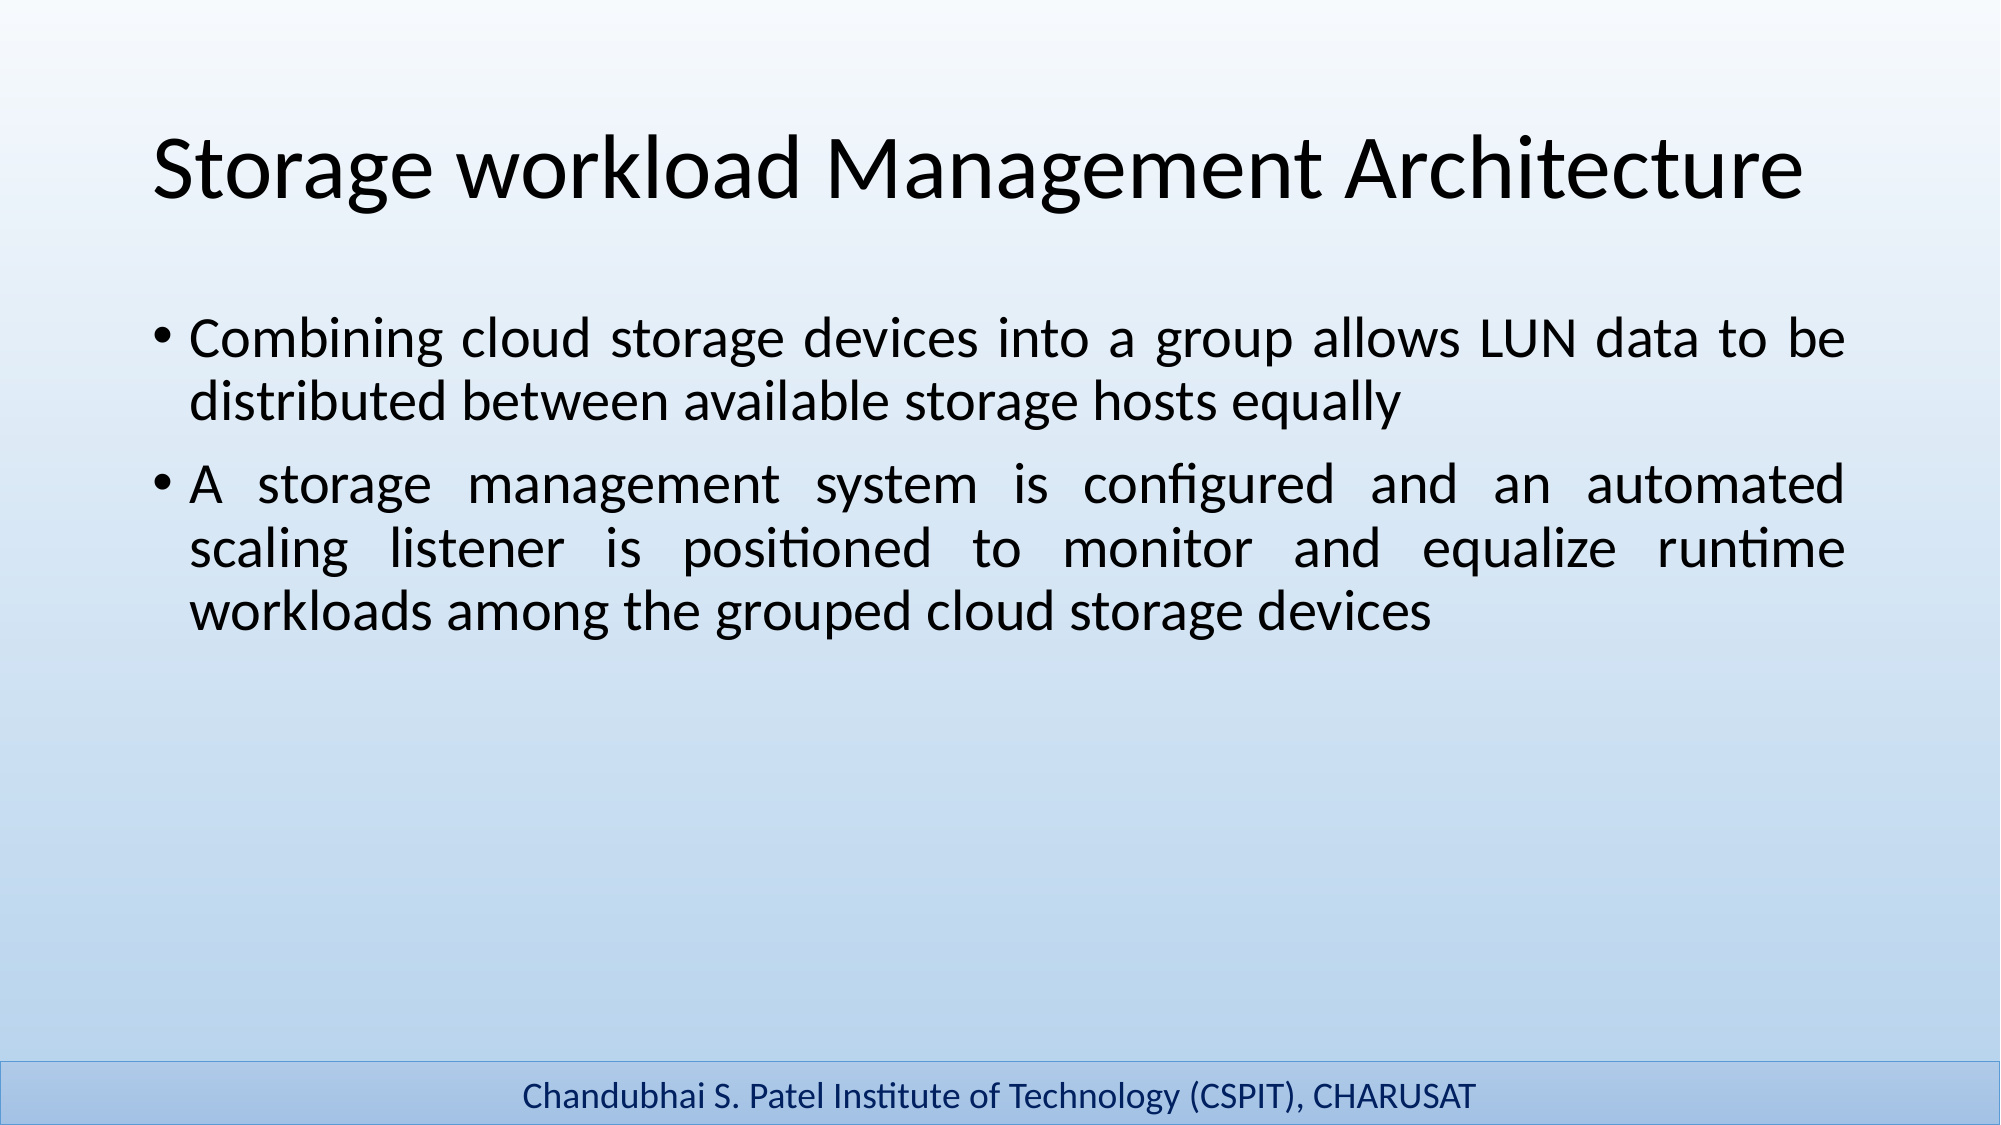

# Storage workload Management Architecture
Combining cloud storage devices into a group allows LUN data to be distributed between available storage hosts equally
A storage management system is configured and an automated scaling listener is positioned to monitor and equalize runtime workloads among the grouped cloud storage devices